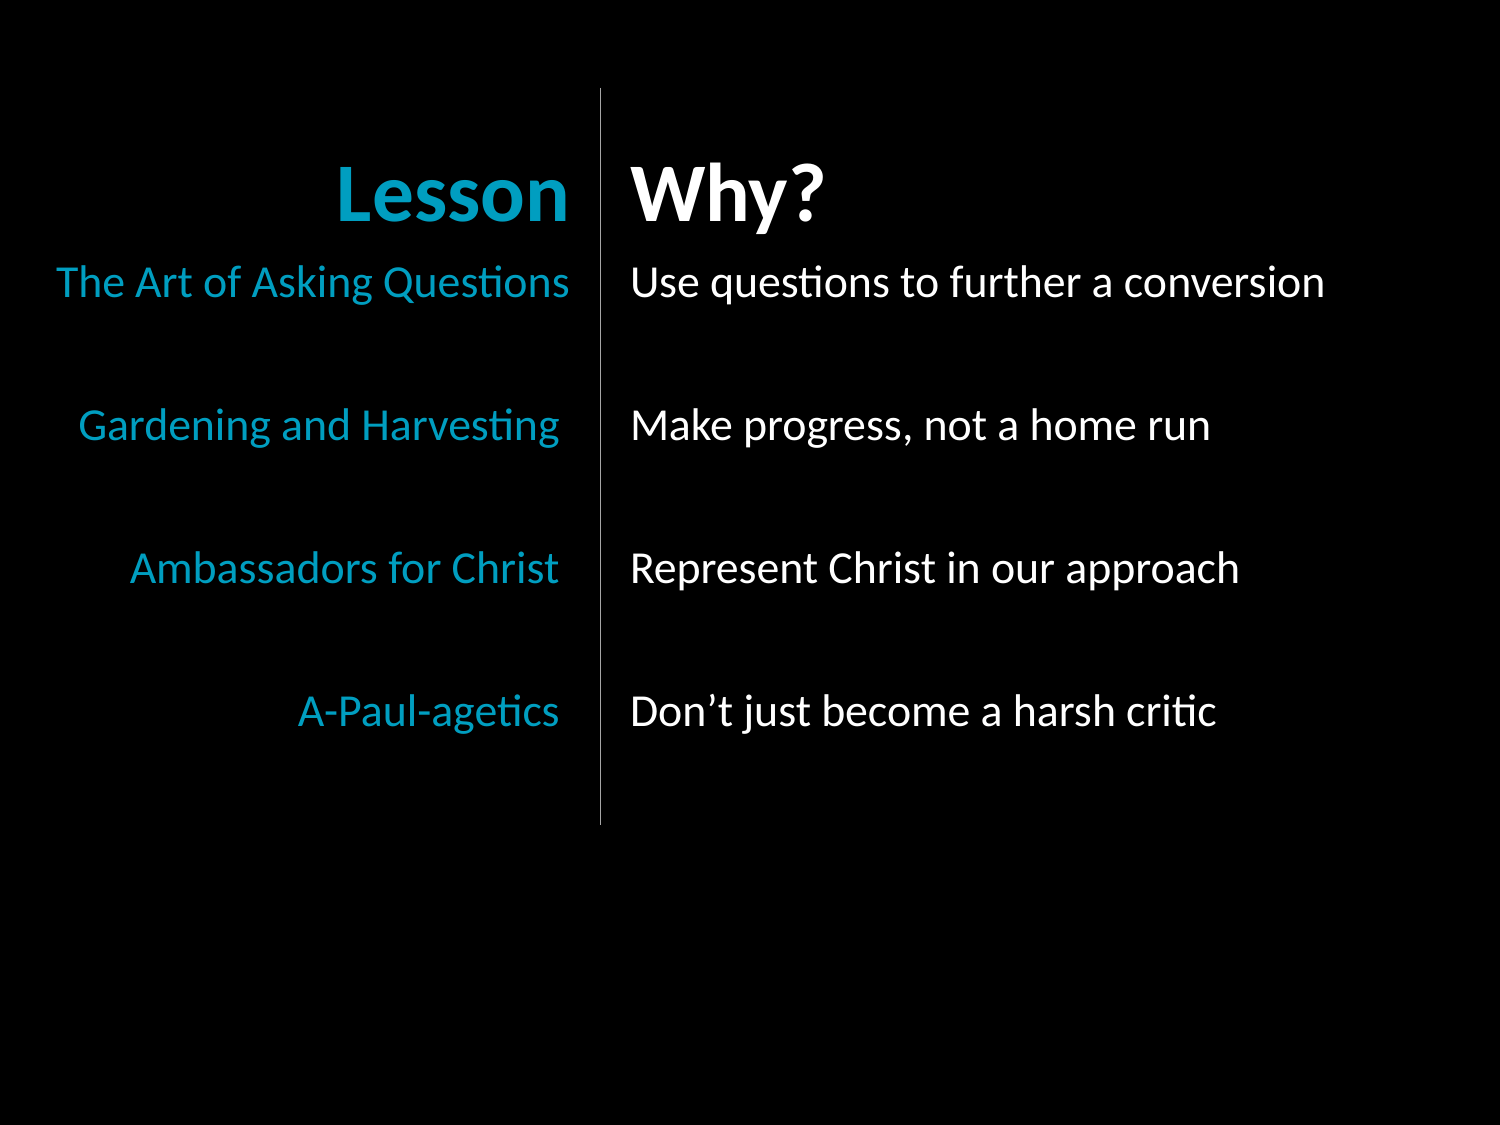

| Lesson | Why? |
| --- | --- |
| The Art of Asking Questions | Use questions to further a conversion |
| Gardening and Harvesting | Make progress, not a home run |
| Ambassadors for Christ | Represent Christ in our approach |
| A-Paul-agetics | Don’t just become a harsh critic |